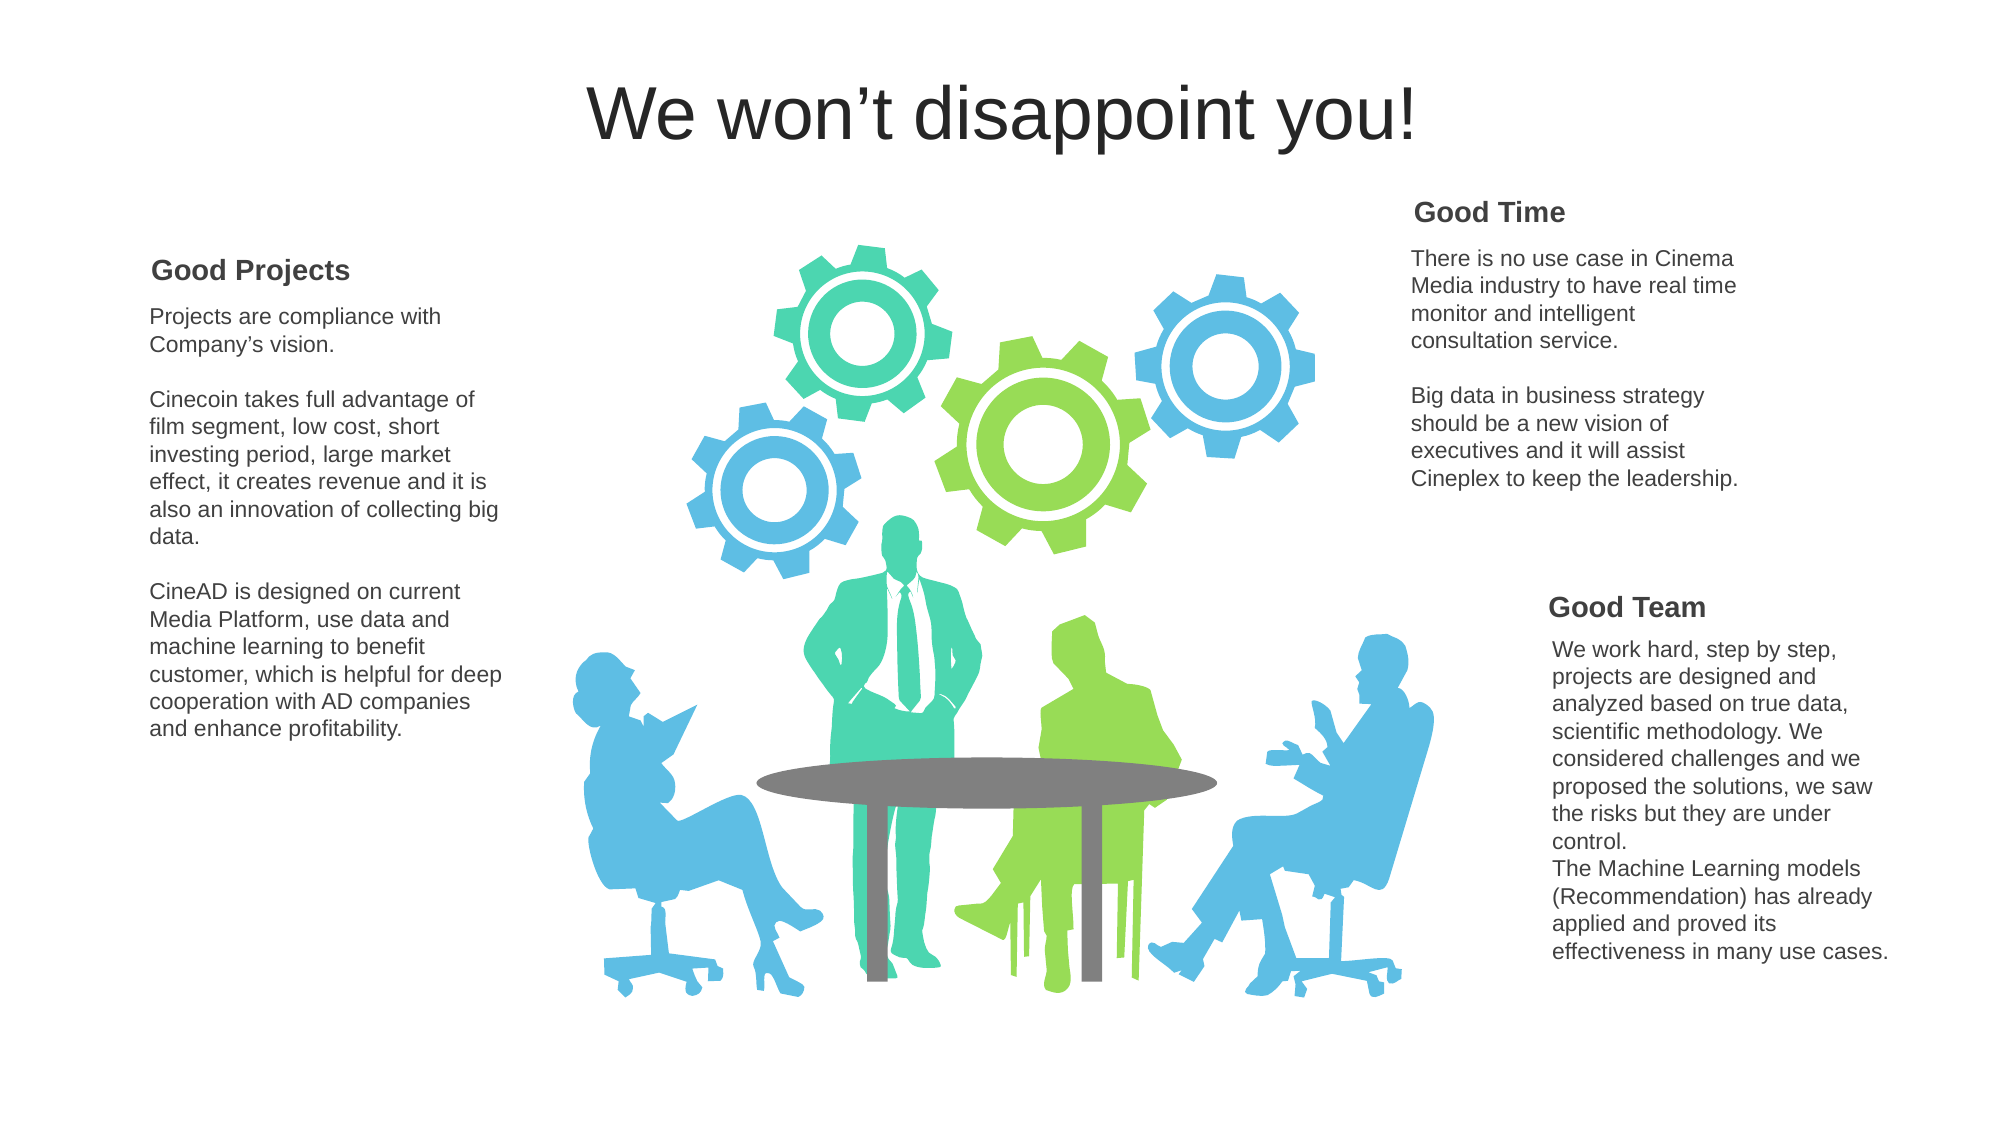

We won’t disappoint you!
Good Time
There is no use case in Cinema Media industry to have real time monitor and intelligent consultation service.

Big data in business strategy should be a new vision of executives and it will assist Cineplex to keep the leadership.
Good Projects
Projects are compliance with Company’s vision.

Cinecoin takes full advantage of film segment, low cost, short investing period, large market effect, it creates revenue and it is also an innovation of collecting big data.

CineAD is designed on current Media Platform, use data and machine learning to benefit customer, which is helpful for deep cooperation with AD companies and enhance profitability.

Good Team
We work hard, step by step, projects are designed and analyzed based on true data, scientific methodology. We considered challenges and we proposed the solutions, we saw the risks but they are under control.
The Machine Learning models  (Recommendation) has already applied and proved its effectiveness in many use cases.